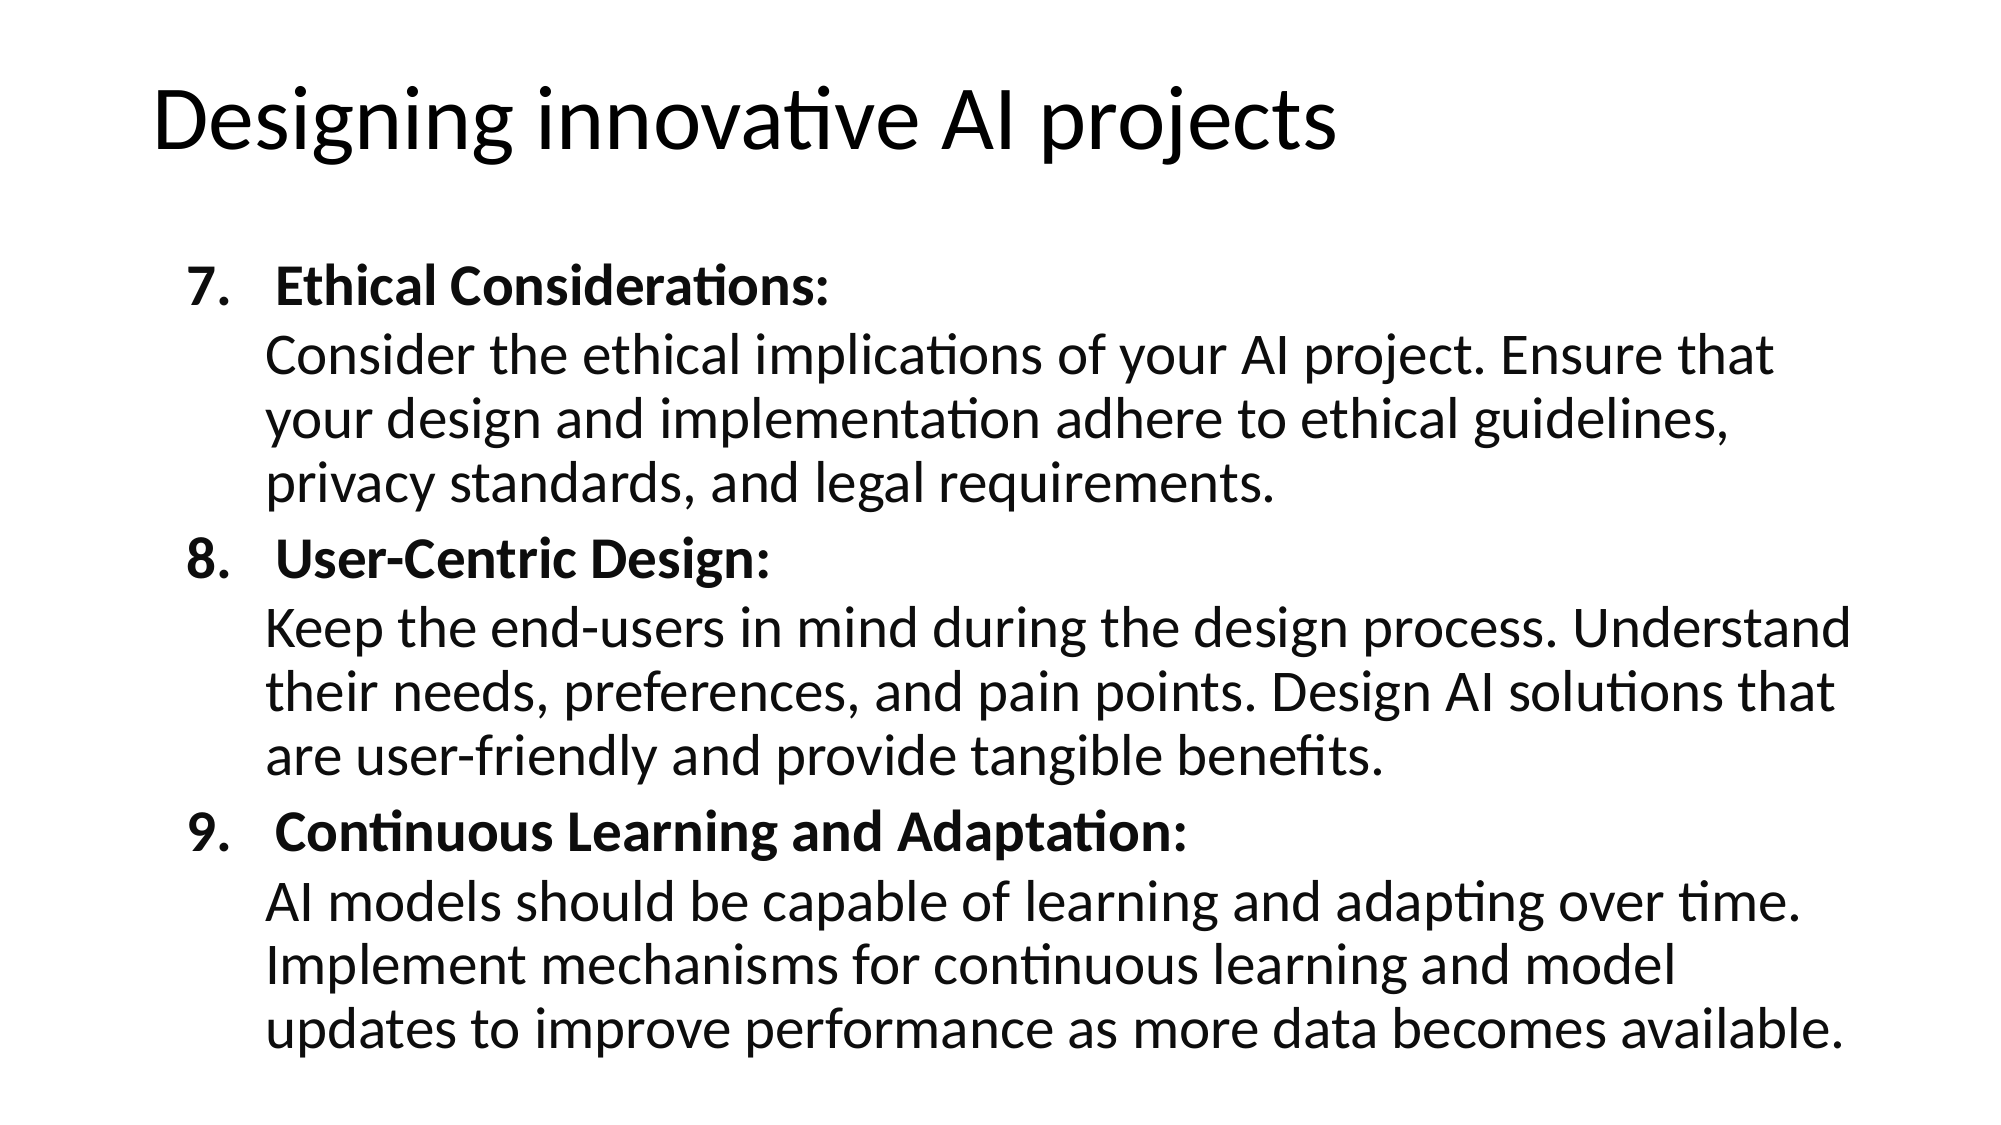

# Designing innovative AI projects
Ethical Considerations:
Consider the ethical implications of your AI project. Ensure that your design and implementation adhere to ethical guidelines, privacy standards, and legal requirements.
User-Centric Design:
Keep the end-users in mind during the design process. Understand their needs, preferences, and pain points. Design AI solutions that are user-friendly and provide tangible benefits.
Continuous Learning and Adaptation:
AI models should be capable of learning and adapting over time. Implement mechanisms for continuous learning and model updates to improve performance as more data becomes available.